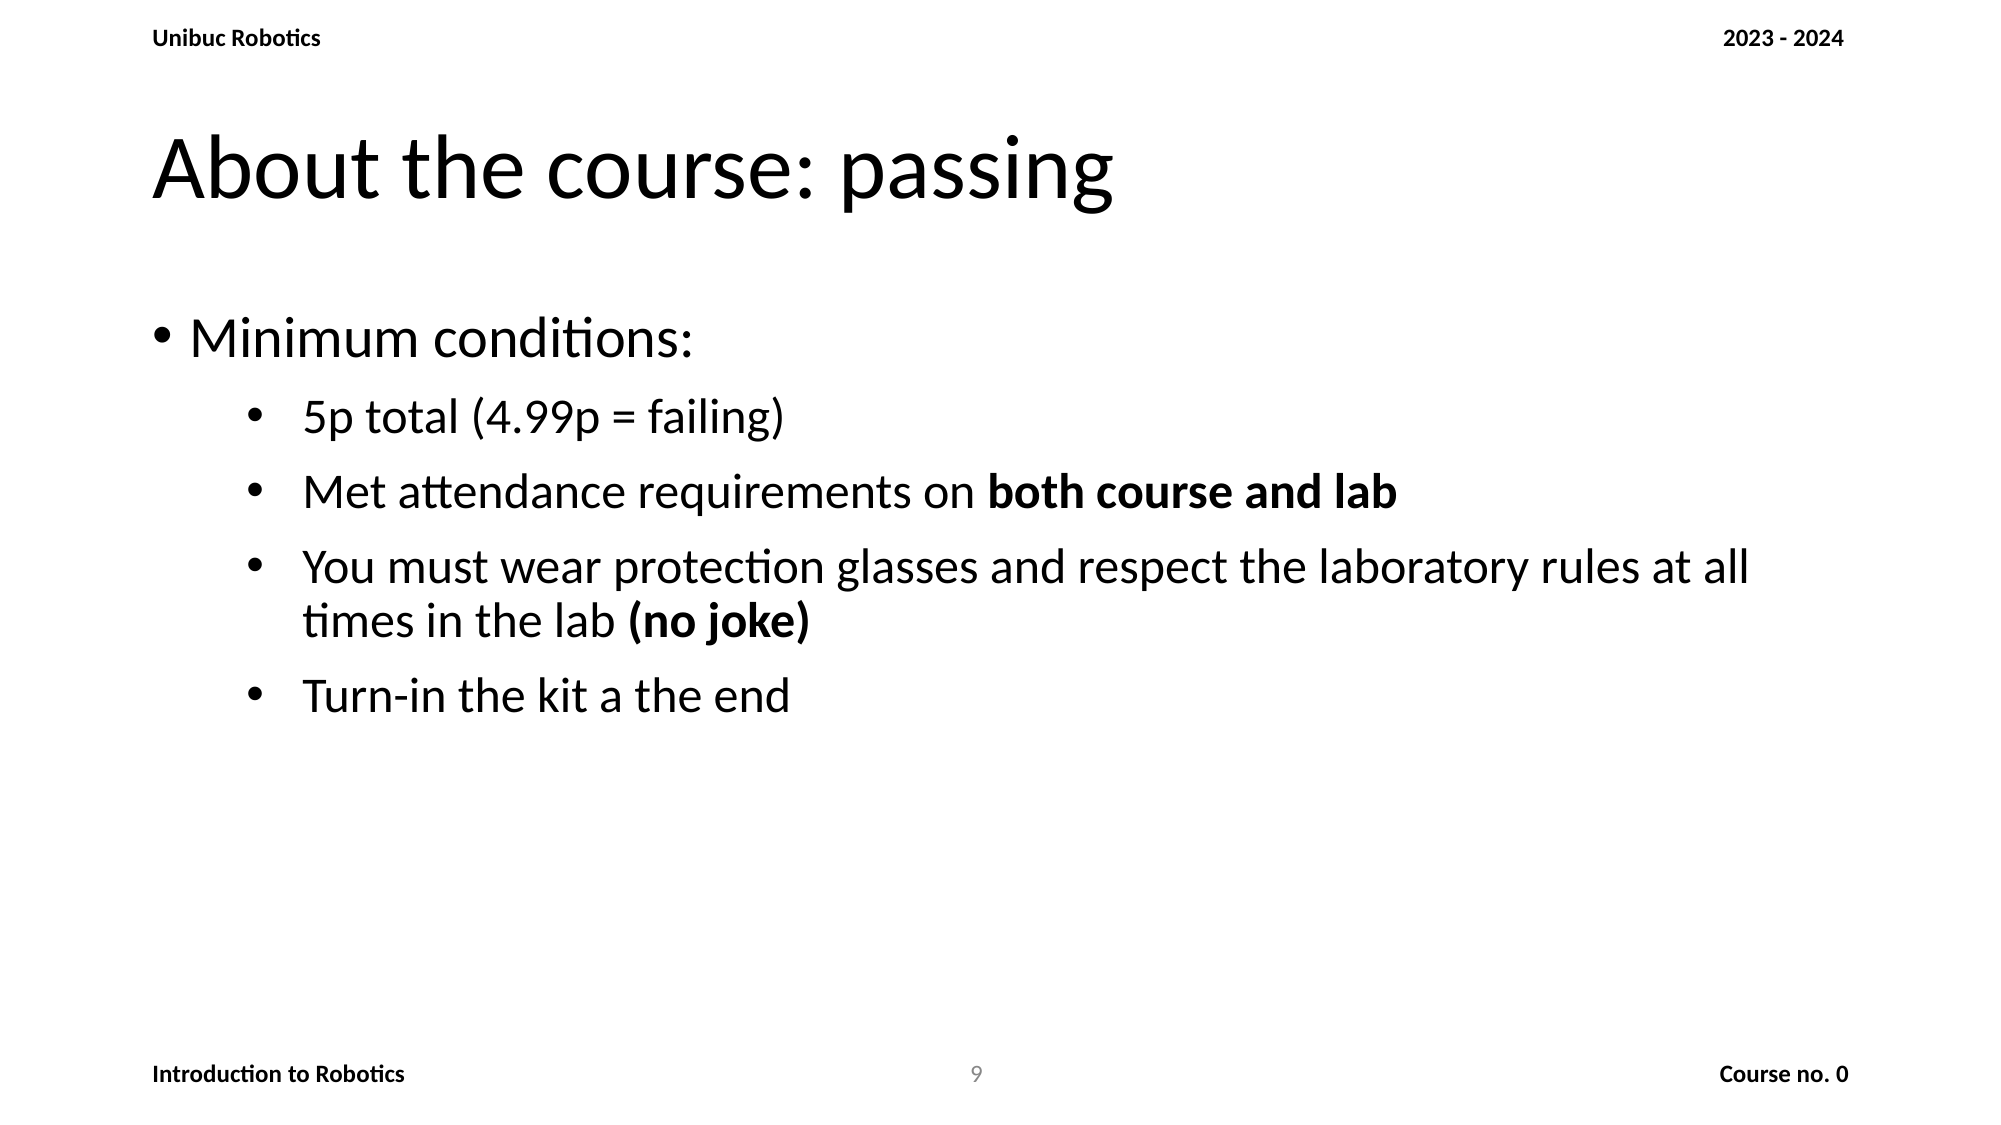

# About the course: passing
Minimum conditions:
5p total (4.99p = failing)
Met attendance requirements on both course and lab
You must wear protection glasses and respect the laboratory rules at all times in the lab (no joke)
Turn-in the kit a the end
9